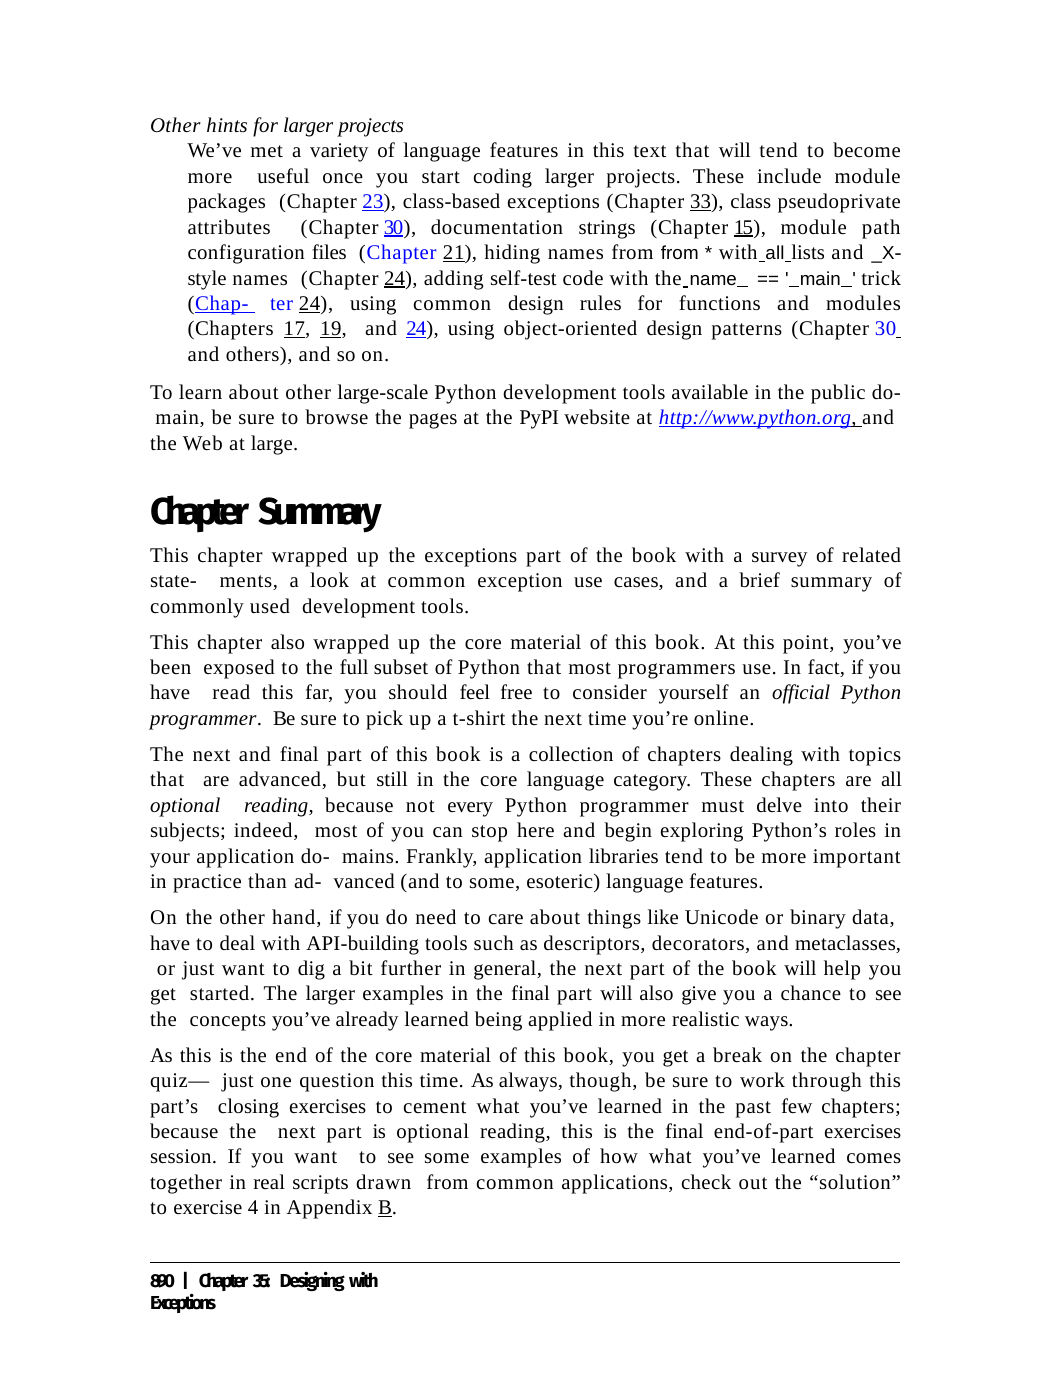

Other hints for larger projects
We’ve met a variety of language features in this text that will tend to become more  useful once you start coding larger projects. These include module packages  (Chapter 23), class-based exceptions (Chapter 33), class pseudoprivate attributes  (Chapter 30), documentation strings (Chapter 15), module path configuration files  (Chapter 21), hiding names from from * with all lists and _X-style names  (Chapter 24), adding self-test code with the name  == '  main  ' trick (Chap-  ter 24), using common design rules for functions and modules (Chapters 17, 19,  and 24), using object-oriented design patterns (Chapter 30 and others), and so on.
To learn about other large-scale Python development tools available in the public do-  main, be sure to browse the pages at the PyPI website at http://www.python.org, and  the Web at large.

Chapter Summary
This chapter wrapped up the exceptions part of the book with a survey of related state-  ments, a look at common exception use cases, and a brief summary of commonly used  development tools.
This chapter also wrapped up the core material of this book. At this point, you’ve been  exposed to the full subset of Python that most programmers use. In fact, if you have  read this far, you should feel free to consider yourself an official Python programmer.  Be sure to pick up a t-shirt the next time you’re online.
The next and final part of this book is a collection of chapters dealing with topics that  are advanced, but still in the core language category. These chapters are all optional  reading, because not every Python programmer must delve into their subjects; indeed,  most of you can stop here and begin exploring Python’s roles in your application do-  mains. Frankly, application libraries tend to be more important in practice than ad-  vanced (and to some, esoteric) language features.
On the other hand, if you do need to care about things like Unicode or binary data,  have to deal with API-building tools such as descriptors, decorators, and metaclasses,  or just want to dig a bit further in general, the next part of the book will help you get  started. The larger examples in the final part will also give you a chance to see the  concepts you’ve already learned being applied in more realistic ways.
As this is the end of the core material of this book, you get a break on the chapter quiz—  just one question this time. As always, though, be sure to work through this part’s  closing exercises to cement what you’ve learned in the past few chapters; because the  next part is optional reading, this is the final end-of-part exercises session. If you want  to see some examples of how what you’ve learned comes together in real scripts drawn  from common applications, check out the “solution” to exercise 4 in Appendix B.

890  |  Chapter 35:  Designing with Exceptions